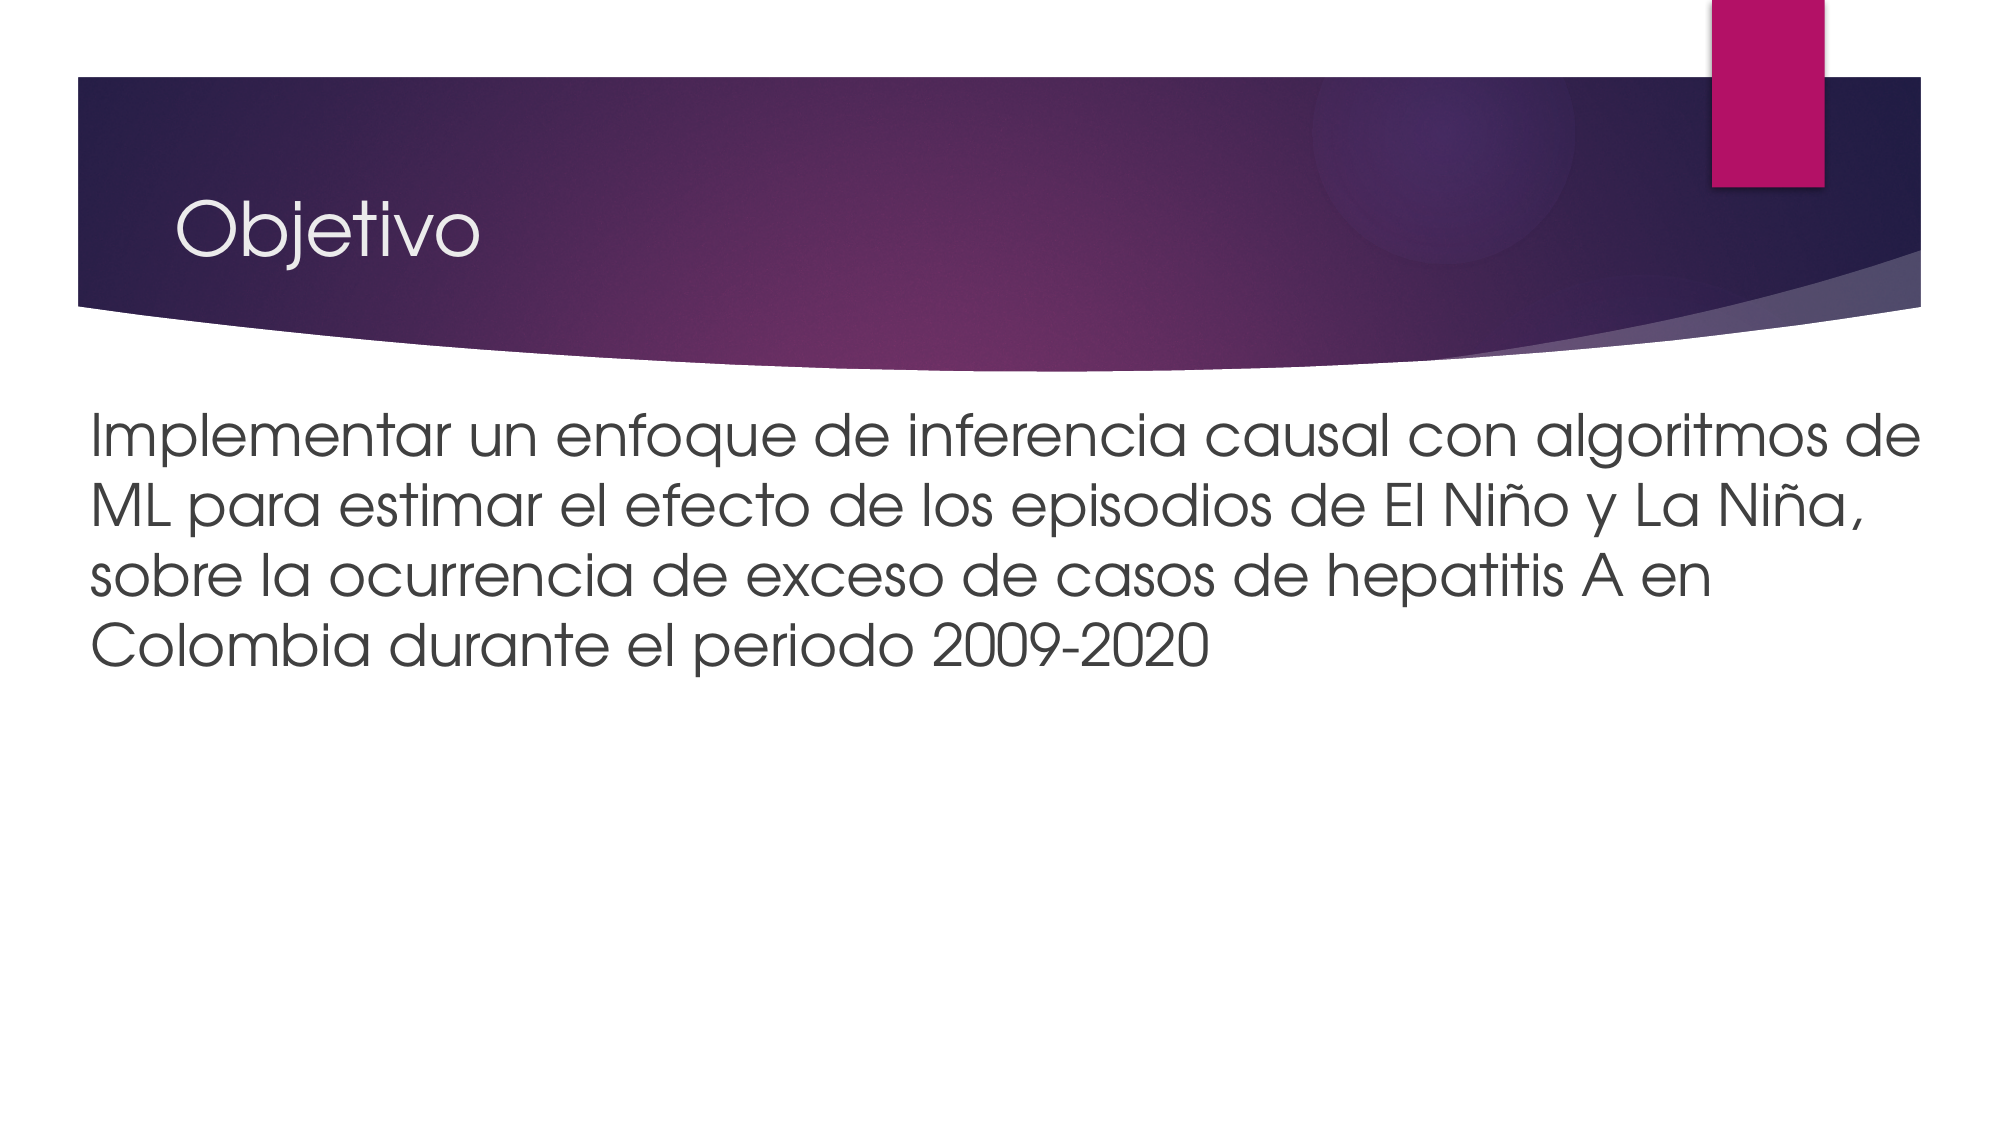

# Objetivo
Implementar un enfoque de inferencia causal con algoritmos de ML para estimar el efecto de los episodios de El Niño y La Niña, sobre la ocurrencia de exceso de casos de hepatitis A en Colombia durante el periodo 2009-2020